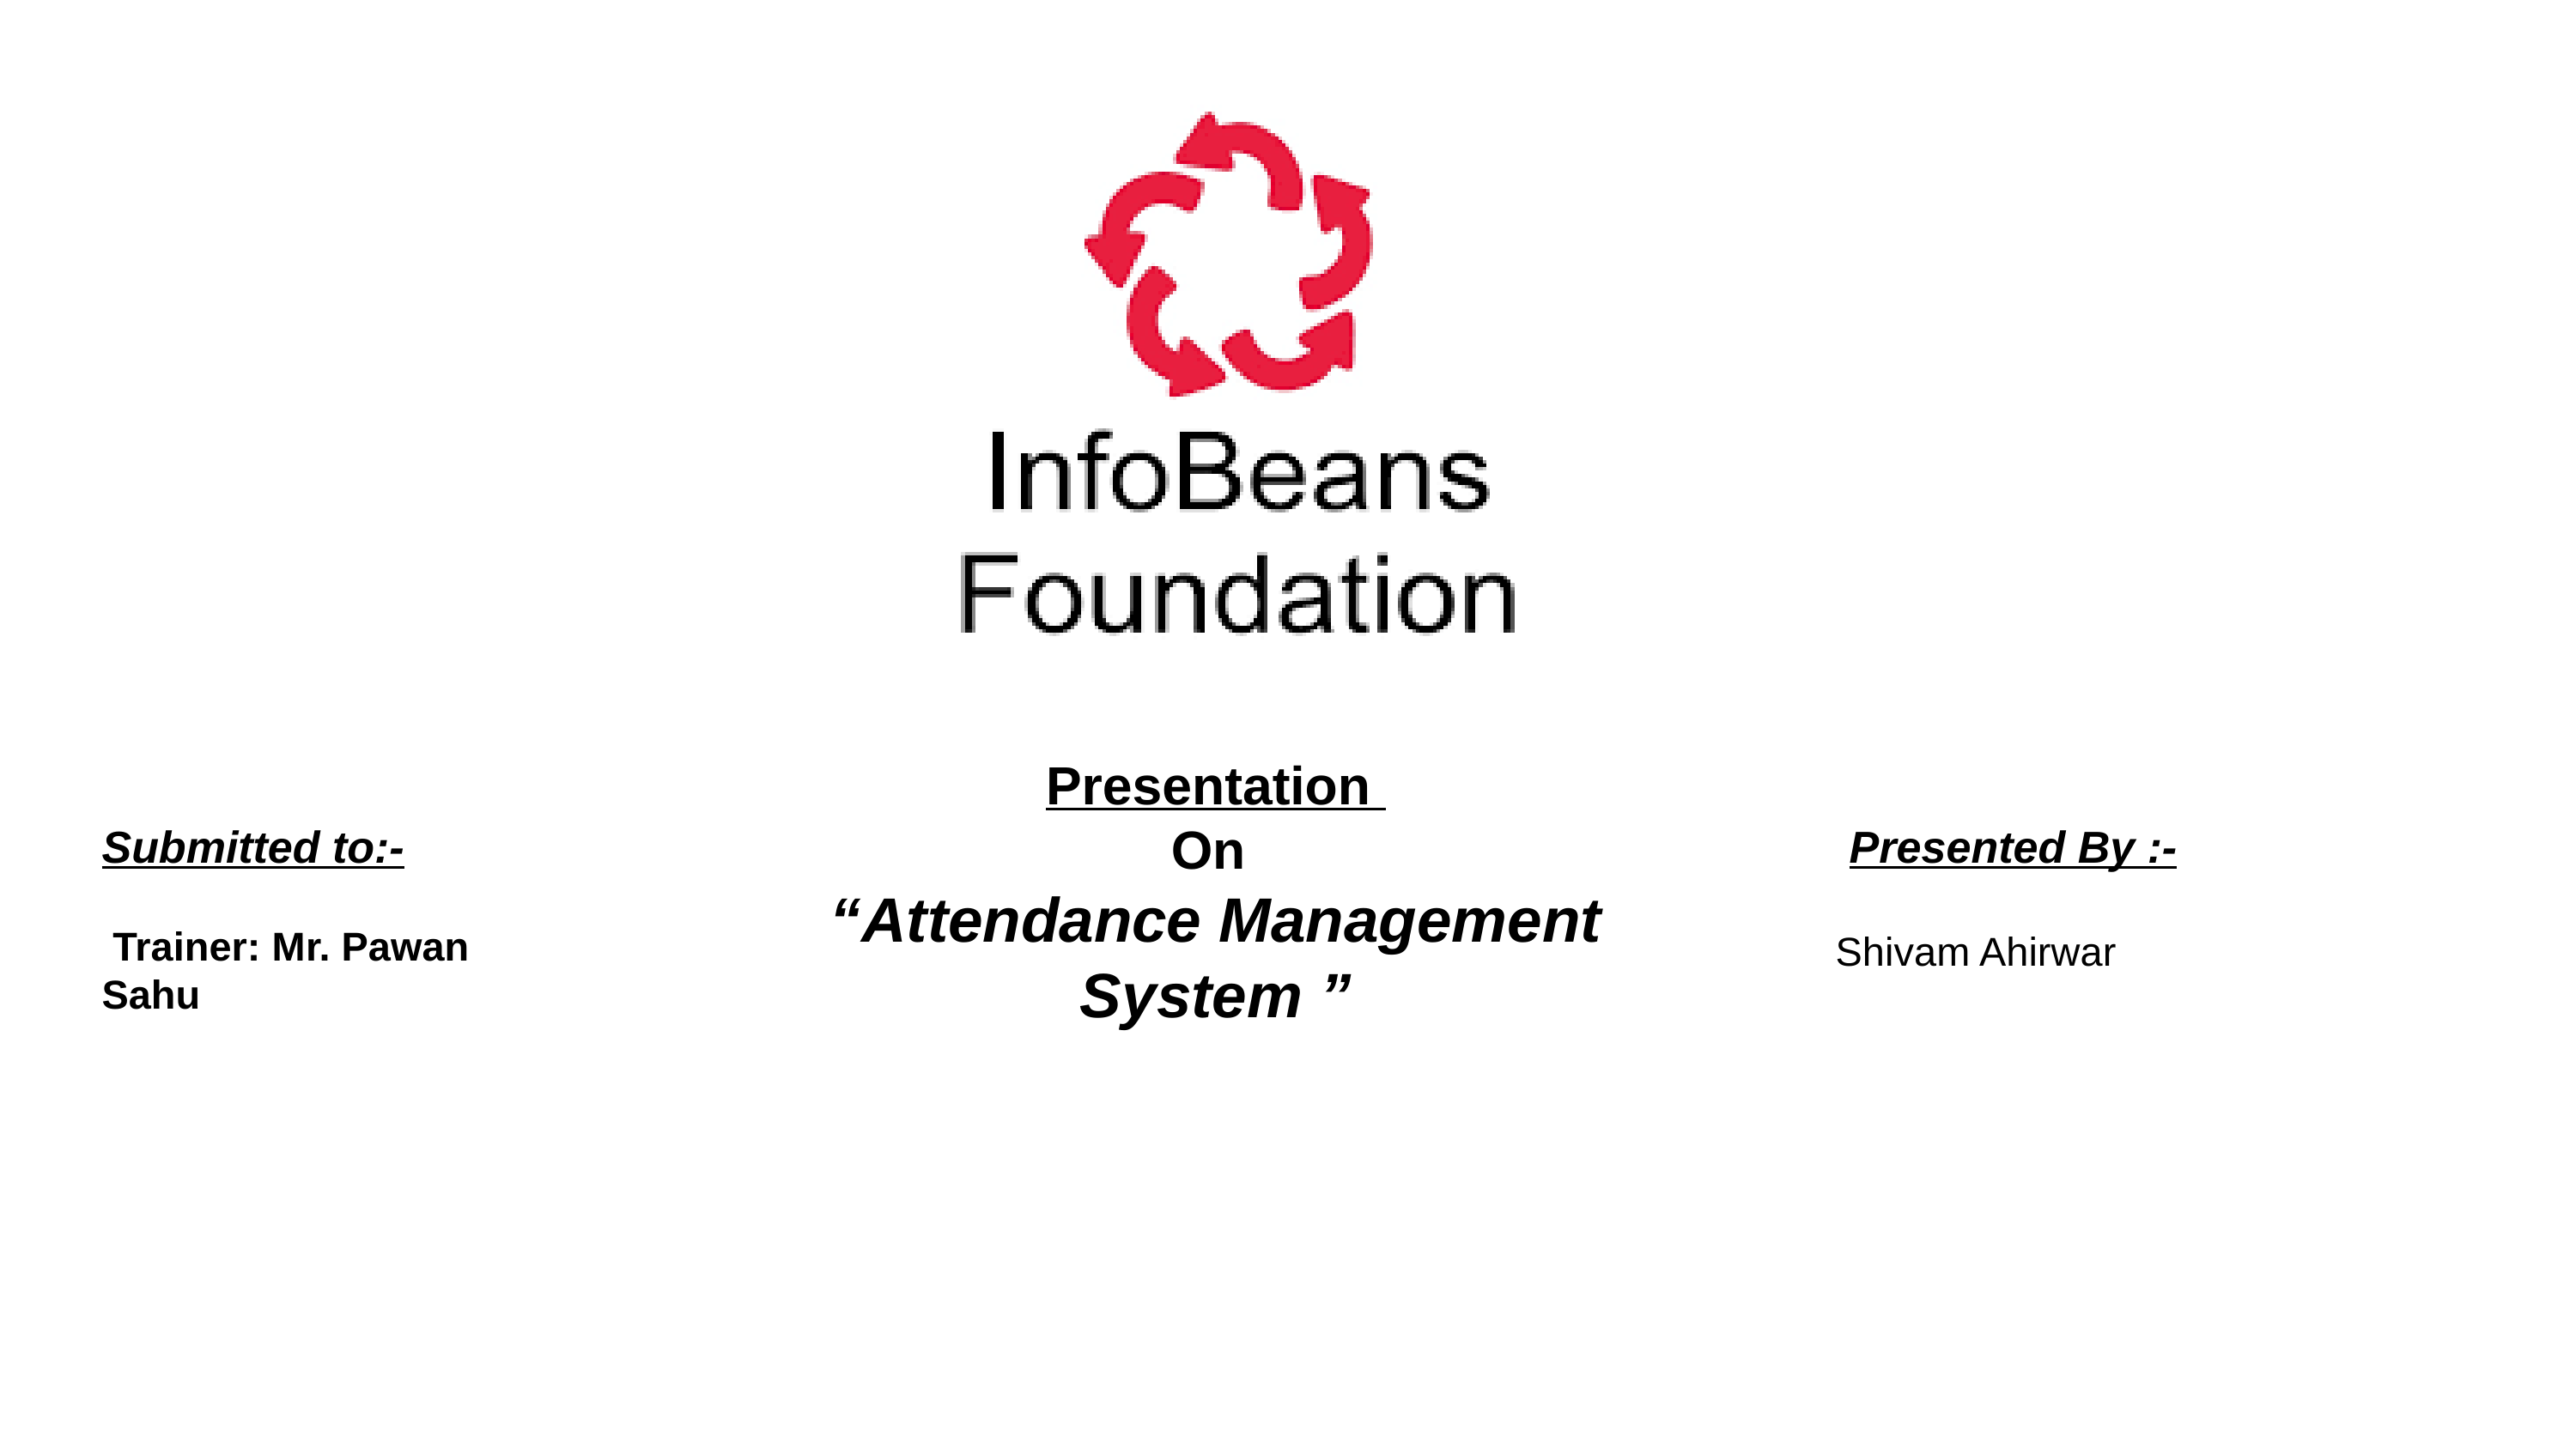

Presentation
On
“Attendance Management System ”
Submitted to:-

 Trainer: Mr. Pawan Sahu
  Presented By :-

 Shivam Ahirwar